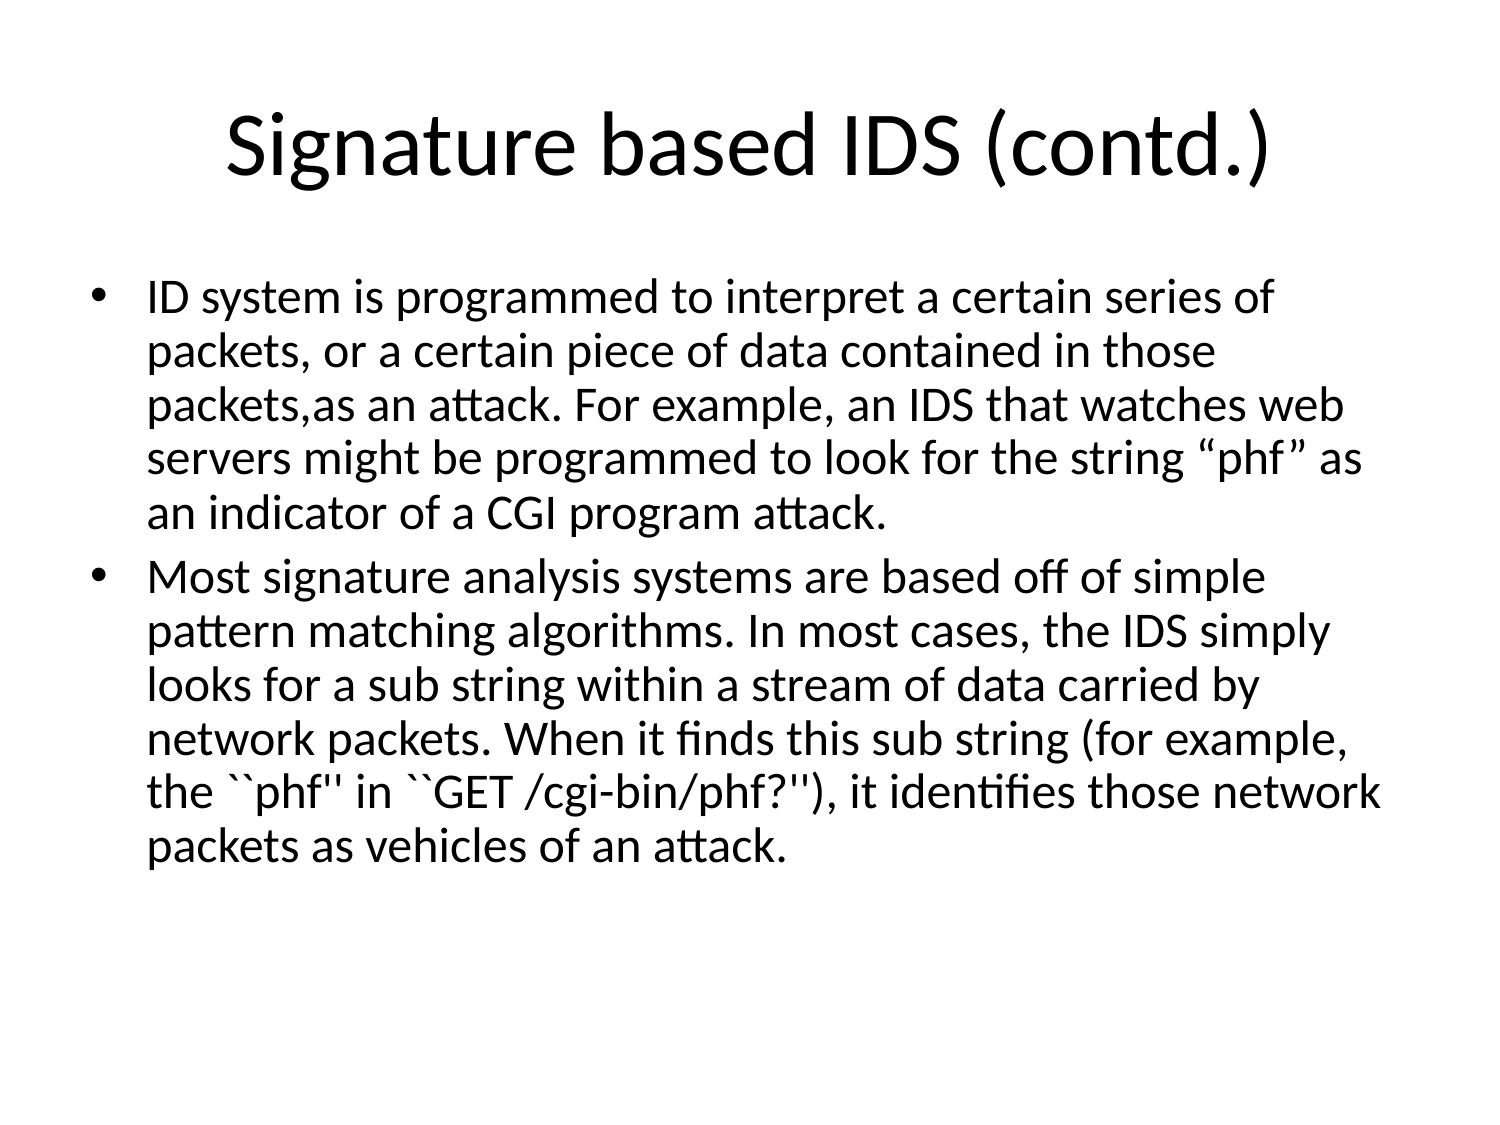

# Signature based IDS (contd.)
ID system is programmed to interpret a certain series of packets, or a certain piece of data contained in those packets,as an attack. For example, an IDS that watches web servers might be programmed to look for the string “phf” as an indicator of a CGI program attack.
Most signature analysis systems are based off of simple pattern matching algorithms. In most cases, the IDS simply looks for a sub string within a stream of data carried by network packets. When it finds this sub string (for example, the ``phf'' in ``GET /cgi-bin/phf?''), it identifies those network packets as vehicles of an attack.